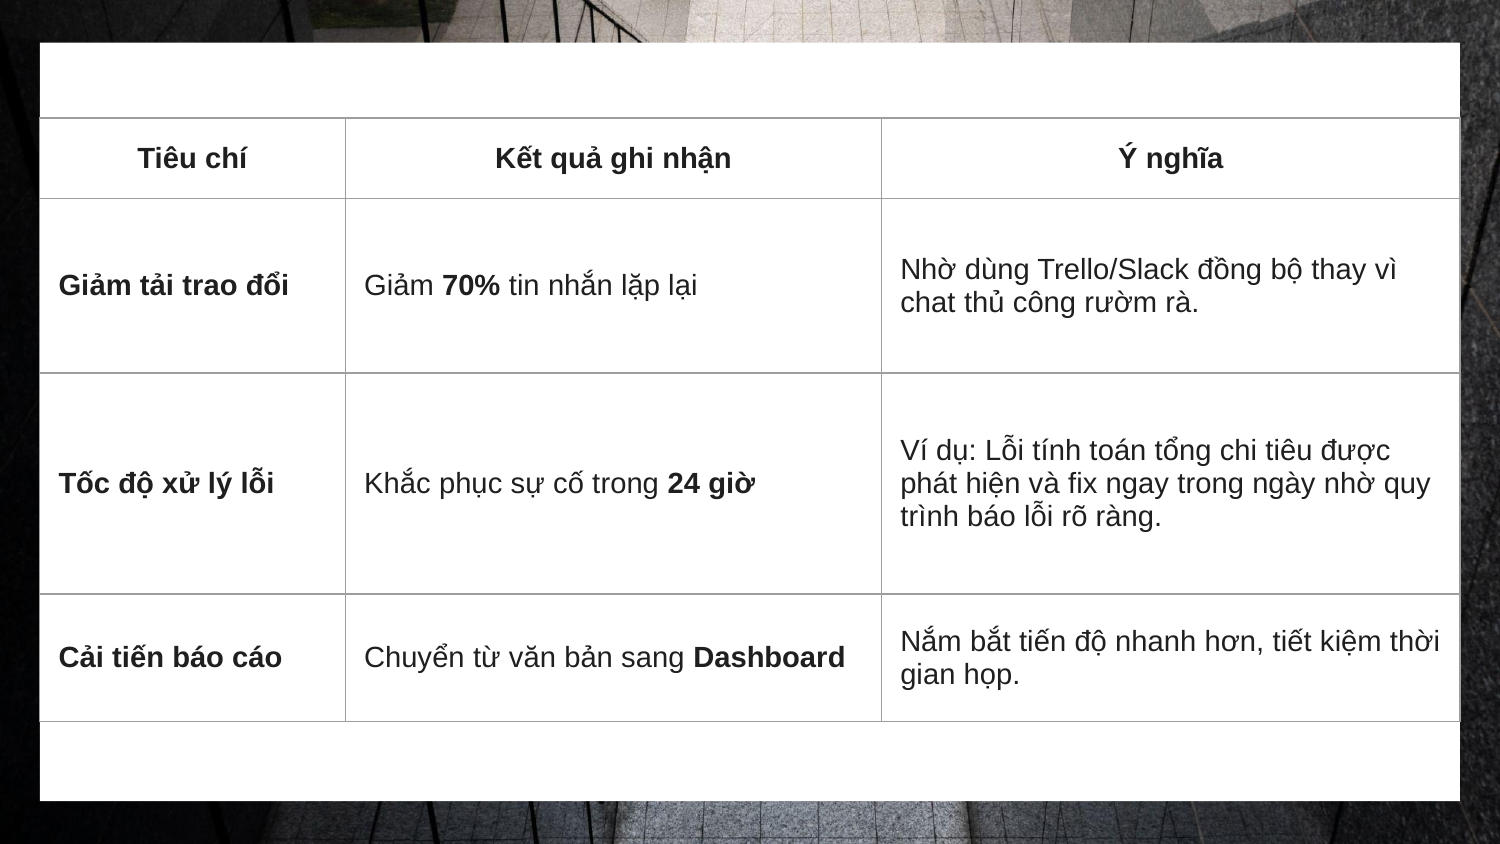

| Tiêu chí | Kết quả ghi nhận | Ý nghĩa |
| --- | --- | --- |
| Giảm tải trao đổi | Giảm 70% tin nhắn lặp lại | Nhờ dùng Trello/Slack đồng bộ thay vì chat thủ công rườm rà. |
| Tốc độ xử lý lỗi | Khắc phục sự cố trong 24 giờ | Ví dụ: Lỗi tính toán tổng chi tiêu được phát hiện và fix ngay trong ngày nhờ quy trình báo lỗi rõ ràng. |
| Cải tiến báo cáo | Chuyển từ văn bản sang Dashboard | Nắm bắt tiến độ nhanh hơn, tiết kiệm thời gian họp. |